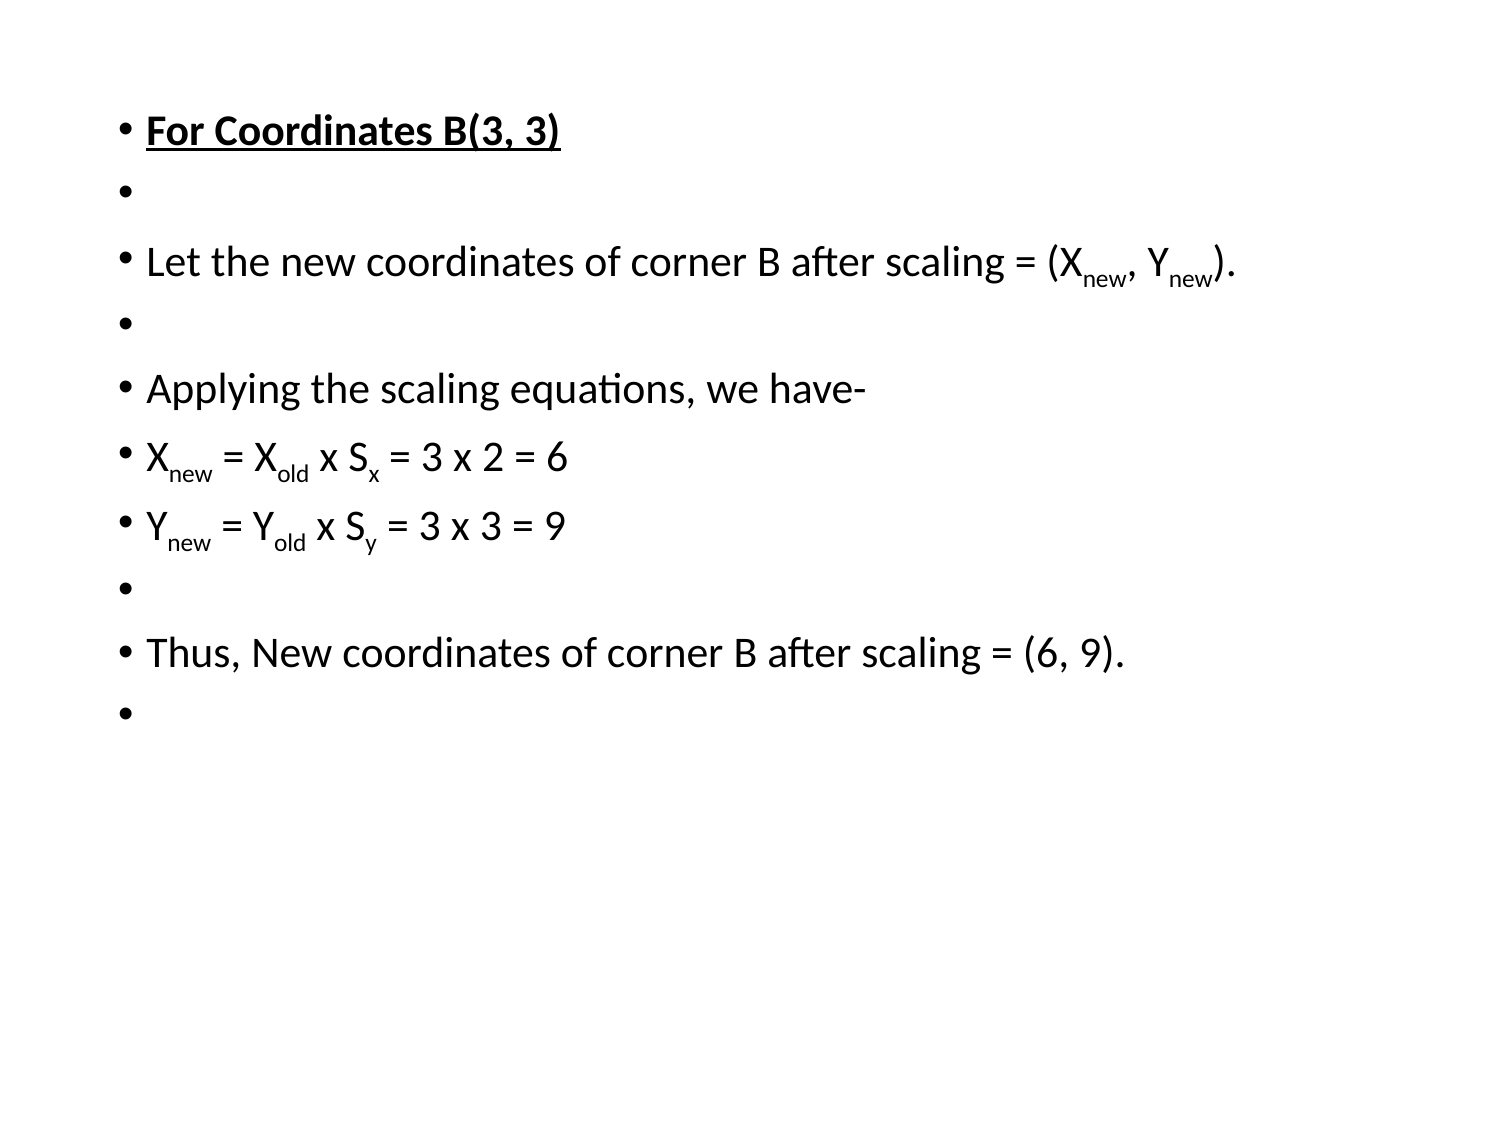

For Coordinates B(3, 3)

Let the new coordinates of corner B after scaling = (Xnew, Ynew).

Applying the scaling equations, we have-
Xnew = Xold x Sx = 3 x 2 = 6
Ynew = Yold x Sy = 3 x 3 = 9

Thus, New coordinates of corner B after scaling = (6, 9).